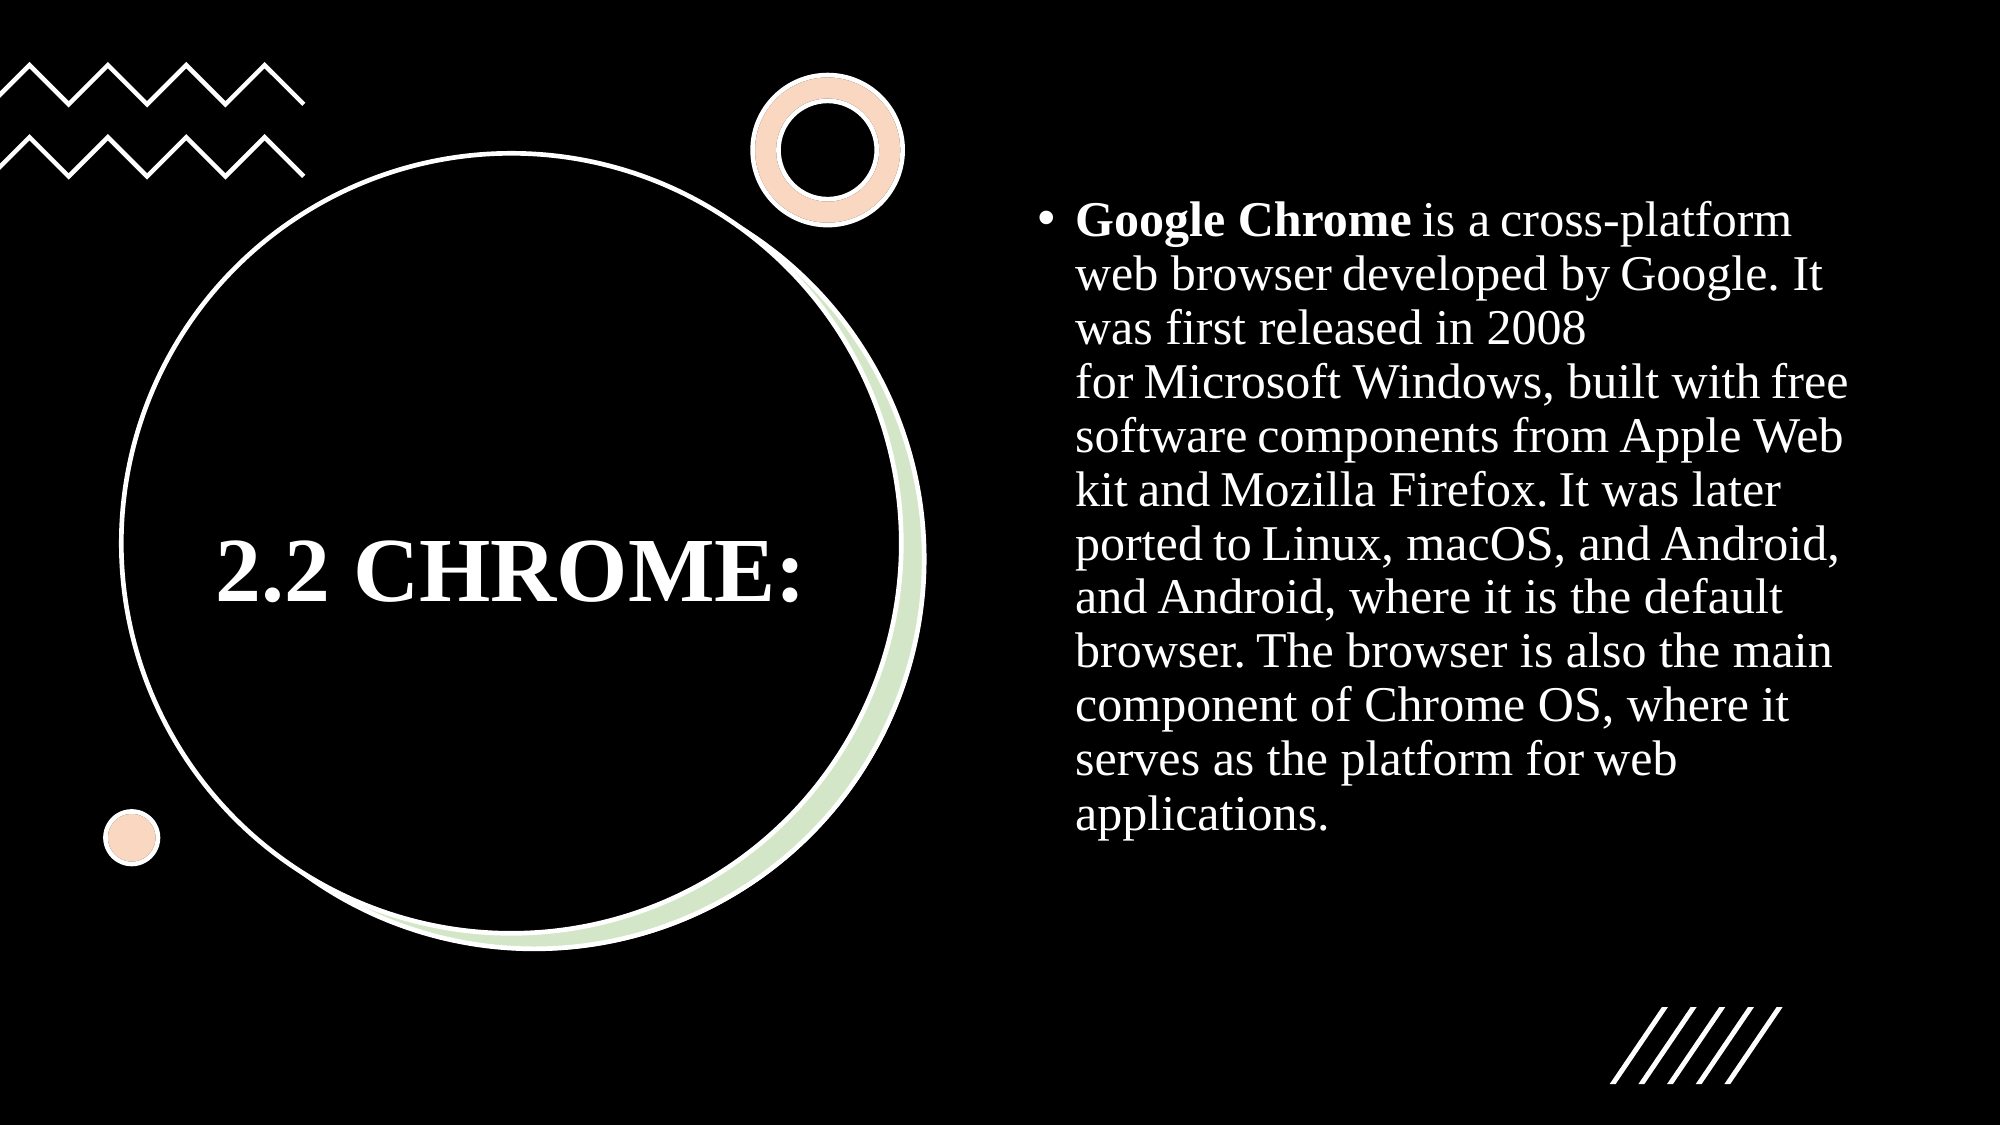

Google Chrome is a cross-platform web browser developed by Google. It was first released in 2008 for Microsoft Windows, built with free software components from Apple Web kit and Mozilla Firefox. It was later ported to Linux, macOS, and Android, and Android, where it is the default browser. The browser is also the main component of Chrome OS, where it serves as the platform for web applications.
# 2.2 CHROME: